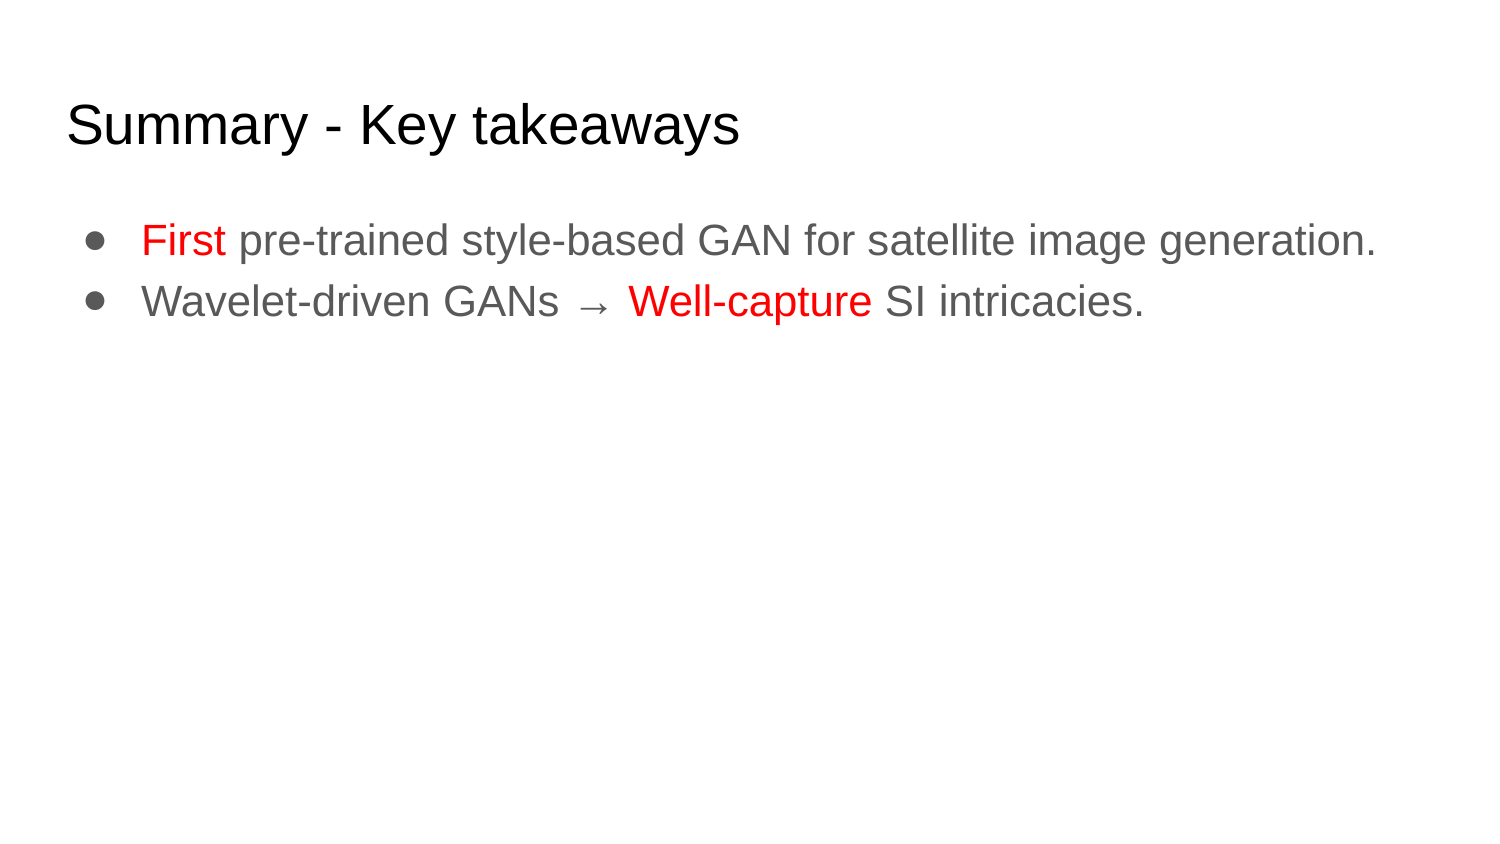

# Summary - Key takeaways
First pre-trained style-based GAN for satellite image generation.
Wavelet-driven GANs → Well-capture SI intricacies.